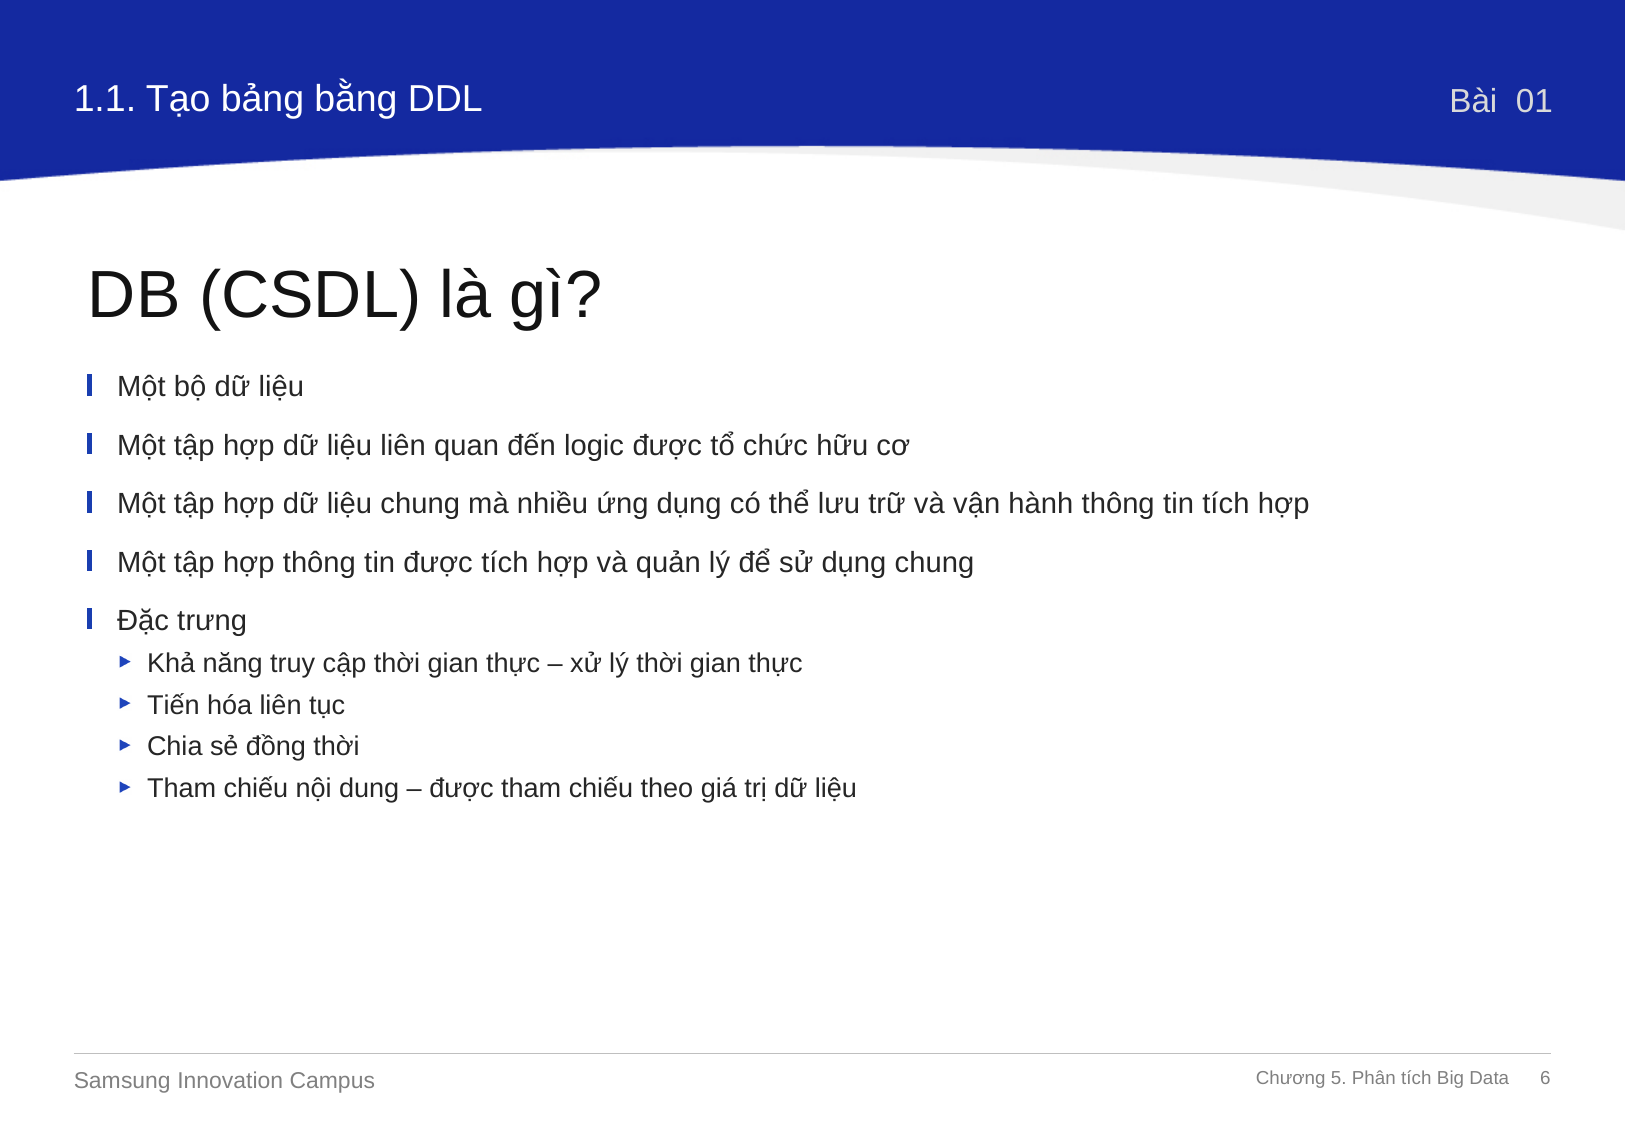

1.1. Tạo bảng bằng DDL
Bài  01
DB (CSDL) là gì?
Một bộ dữ liệu
Một tập hợp dữ liệu liên quan đến logic được tổ chức hữu cơ
Một tập hợp dữ liệu chung mà nhiều ứng dụng có thể lưu trữ và vận hành thông tin tích hợp
Một tập hợp thông tin được tích hợp và quản lý để sử dụng chung
Đặc trưng
Khả năng truy cập thời gian thực – xử lý thời gian thực
Tiến hóa liên tục
Chia sẻ đồng thời
Tham chiếu nội dung – được tham chiếu theo giá trị dữ liệu